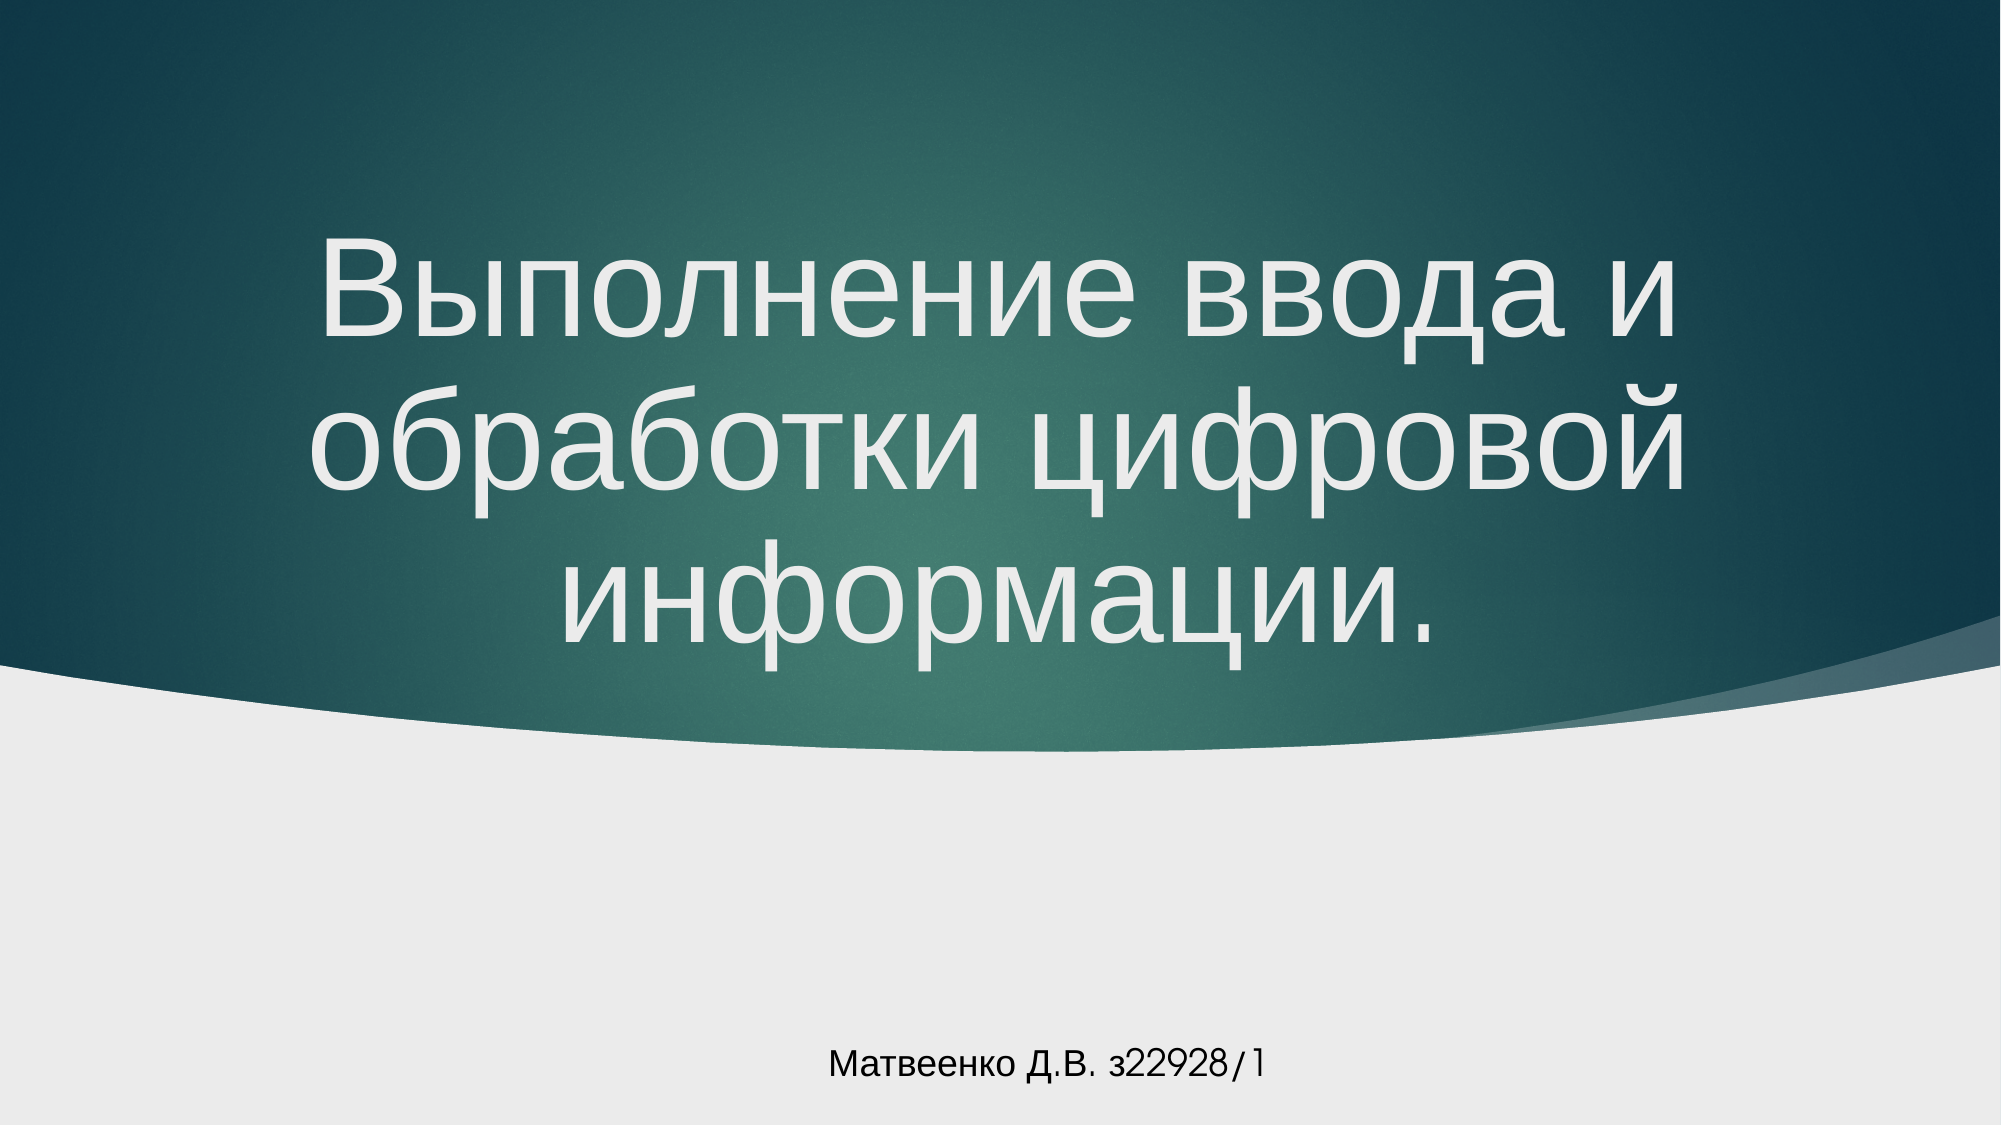

# Выполнение ввода и обработки цифровой информации.

Матвеенко Д.В. з22928/1